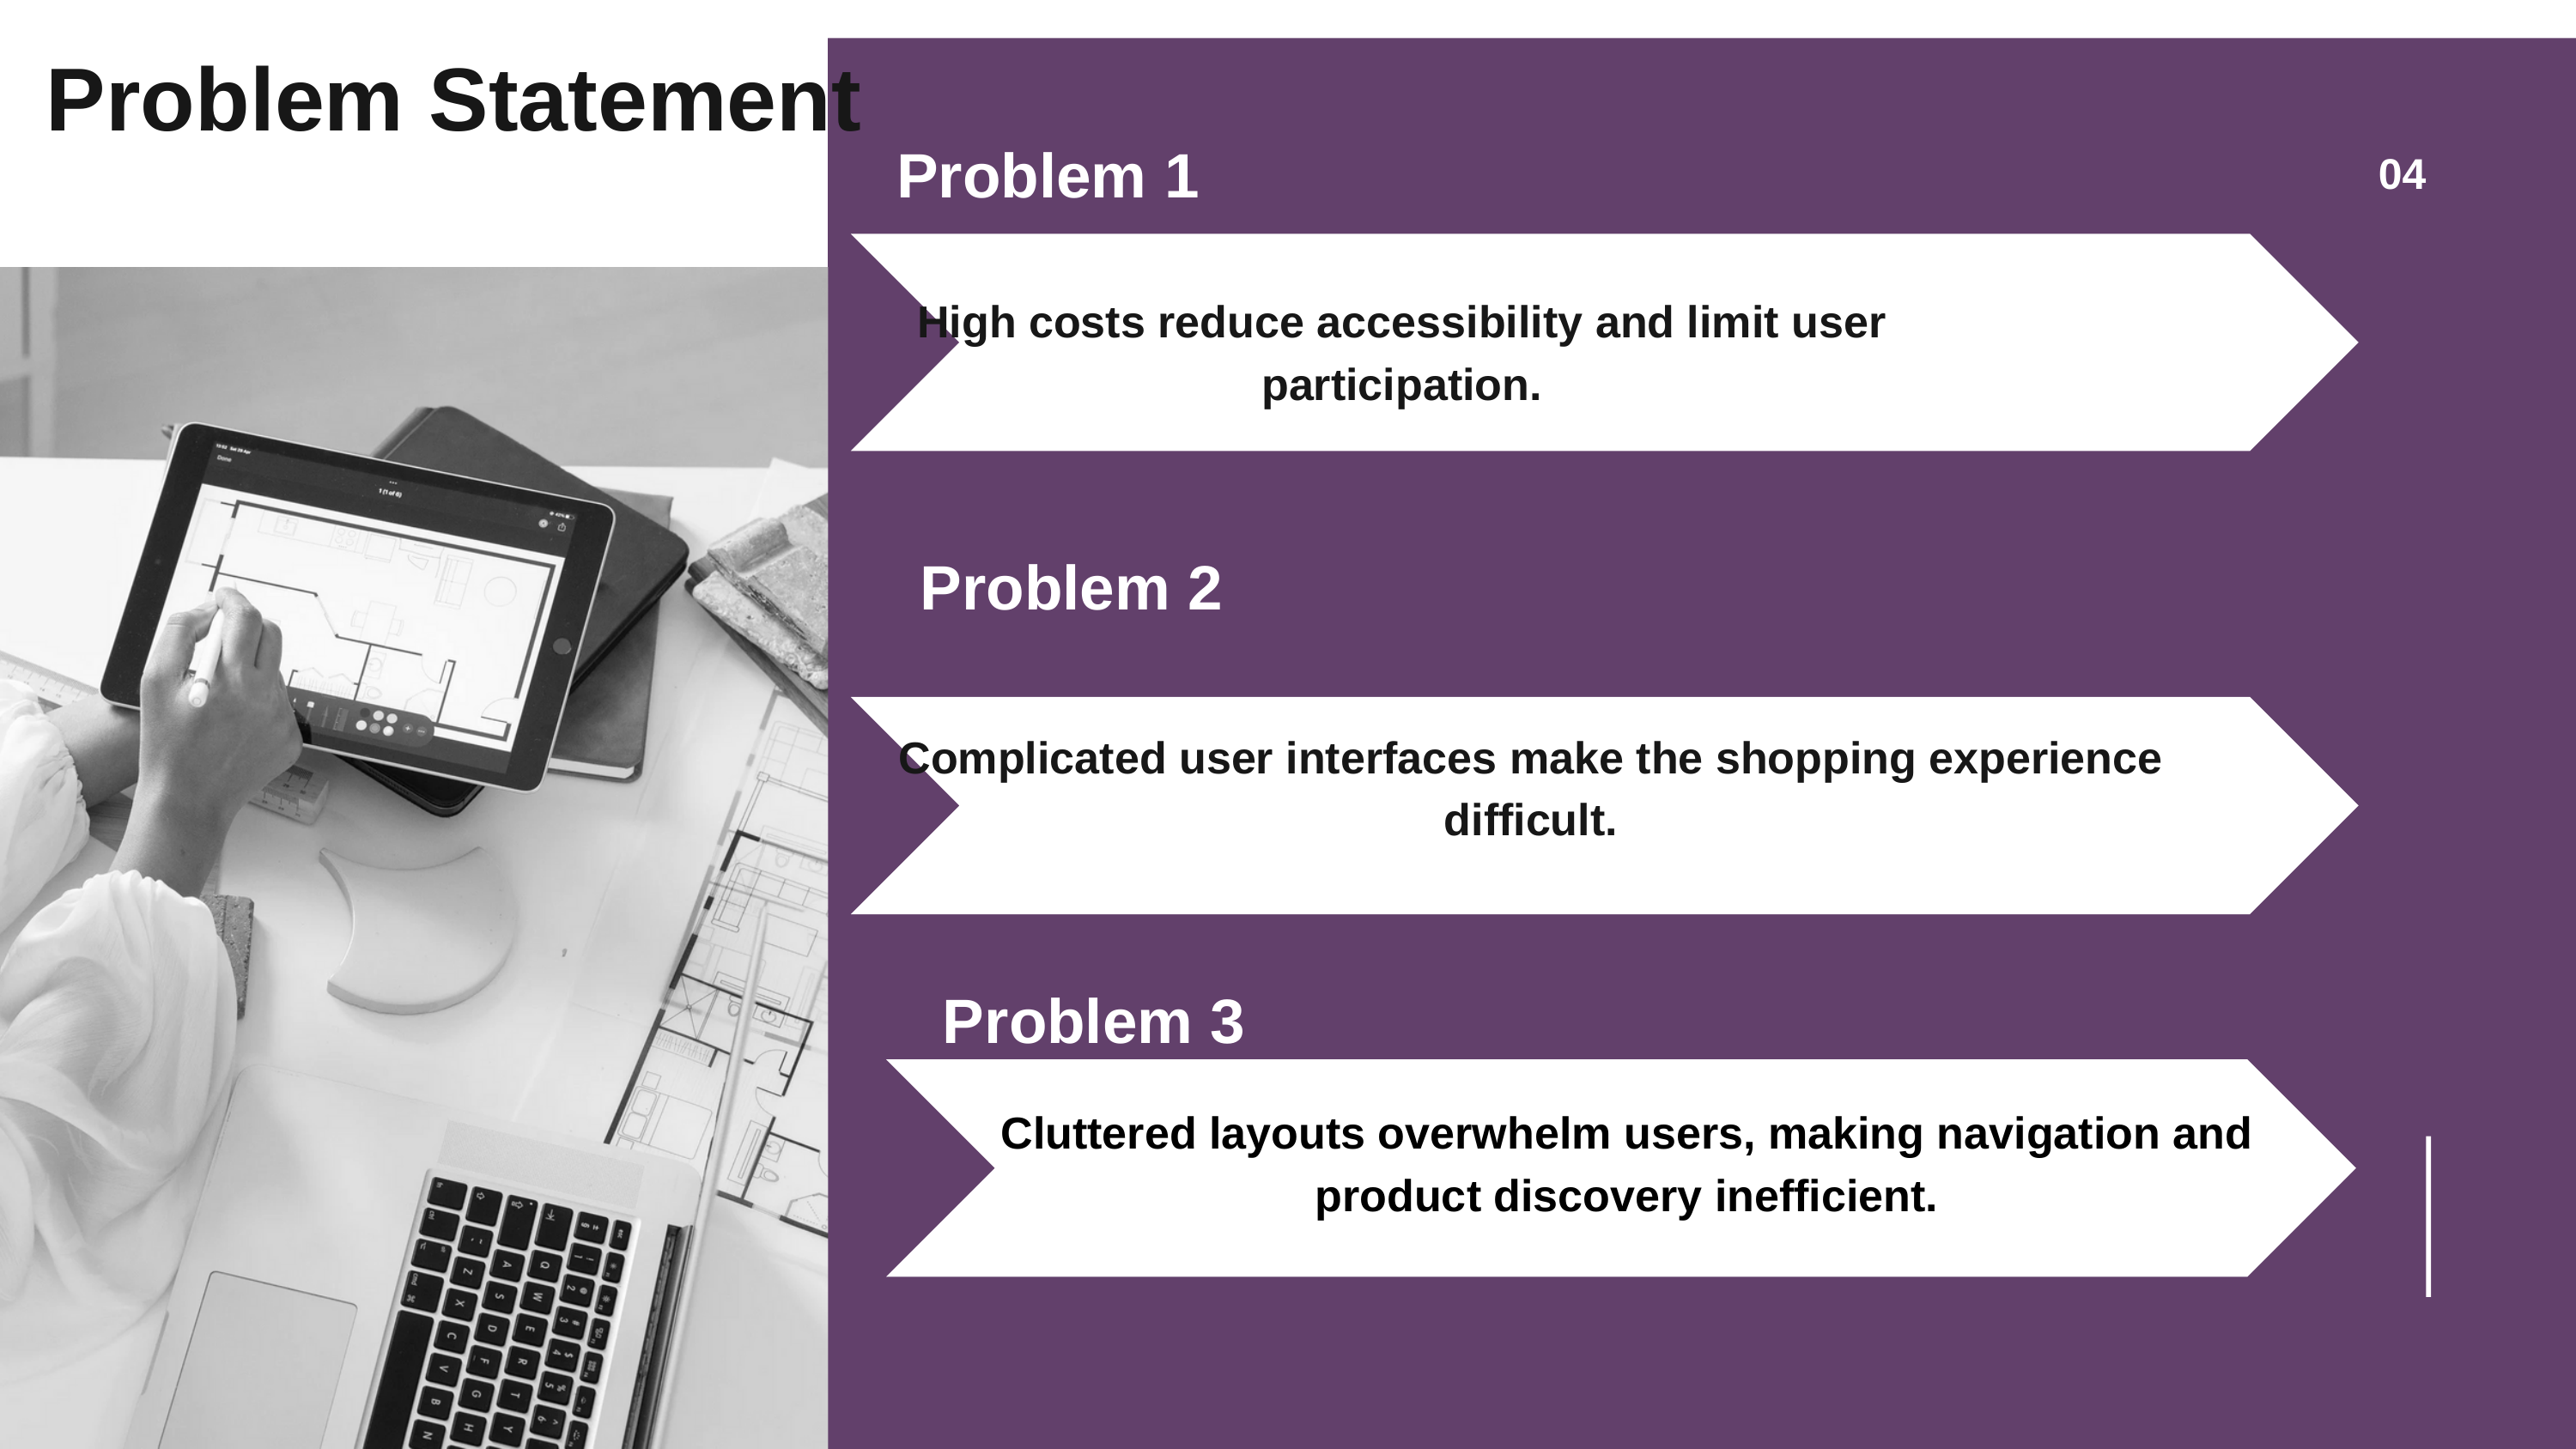

Problem Statement

04
Problem 1

High costs reduce accessibility and limit user participation.
Problem 2

Complicated user interfaces make the shopping experience difficult.
Problem 3

Cluttered layouts overwhelm users, making navigation and product discovery inefficient.